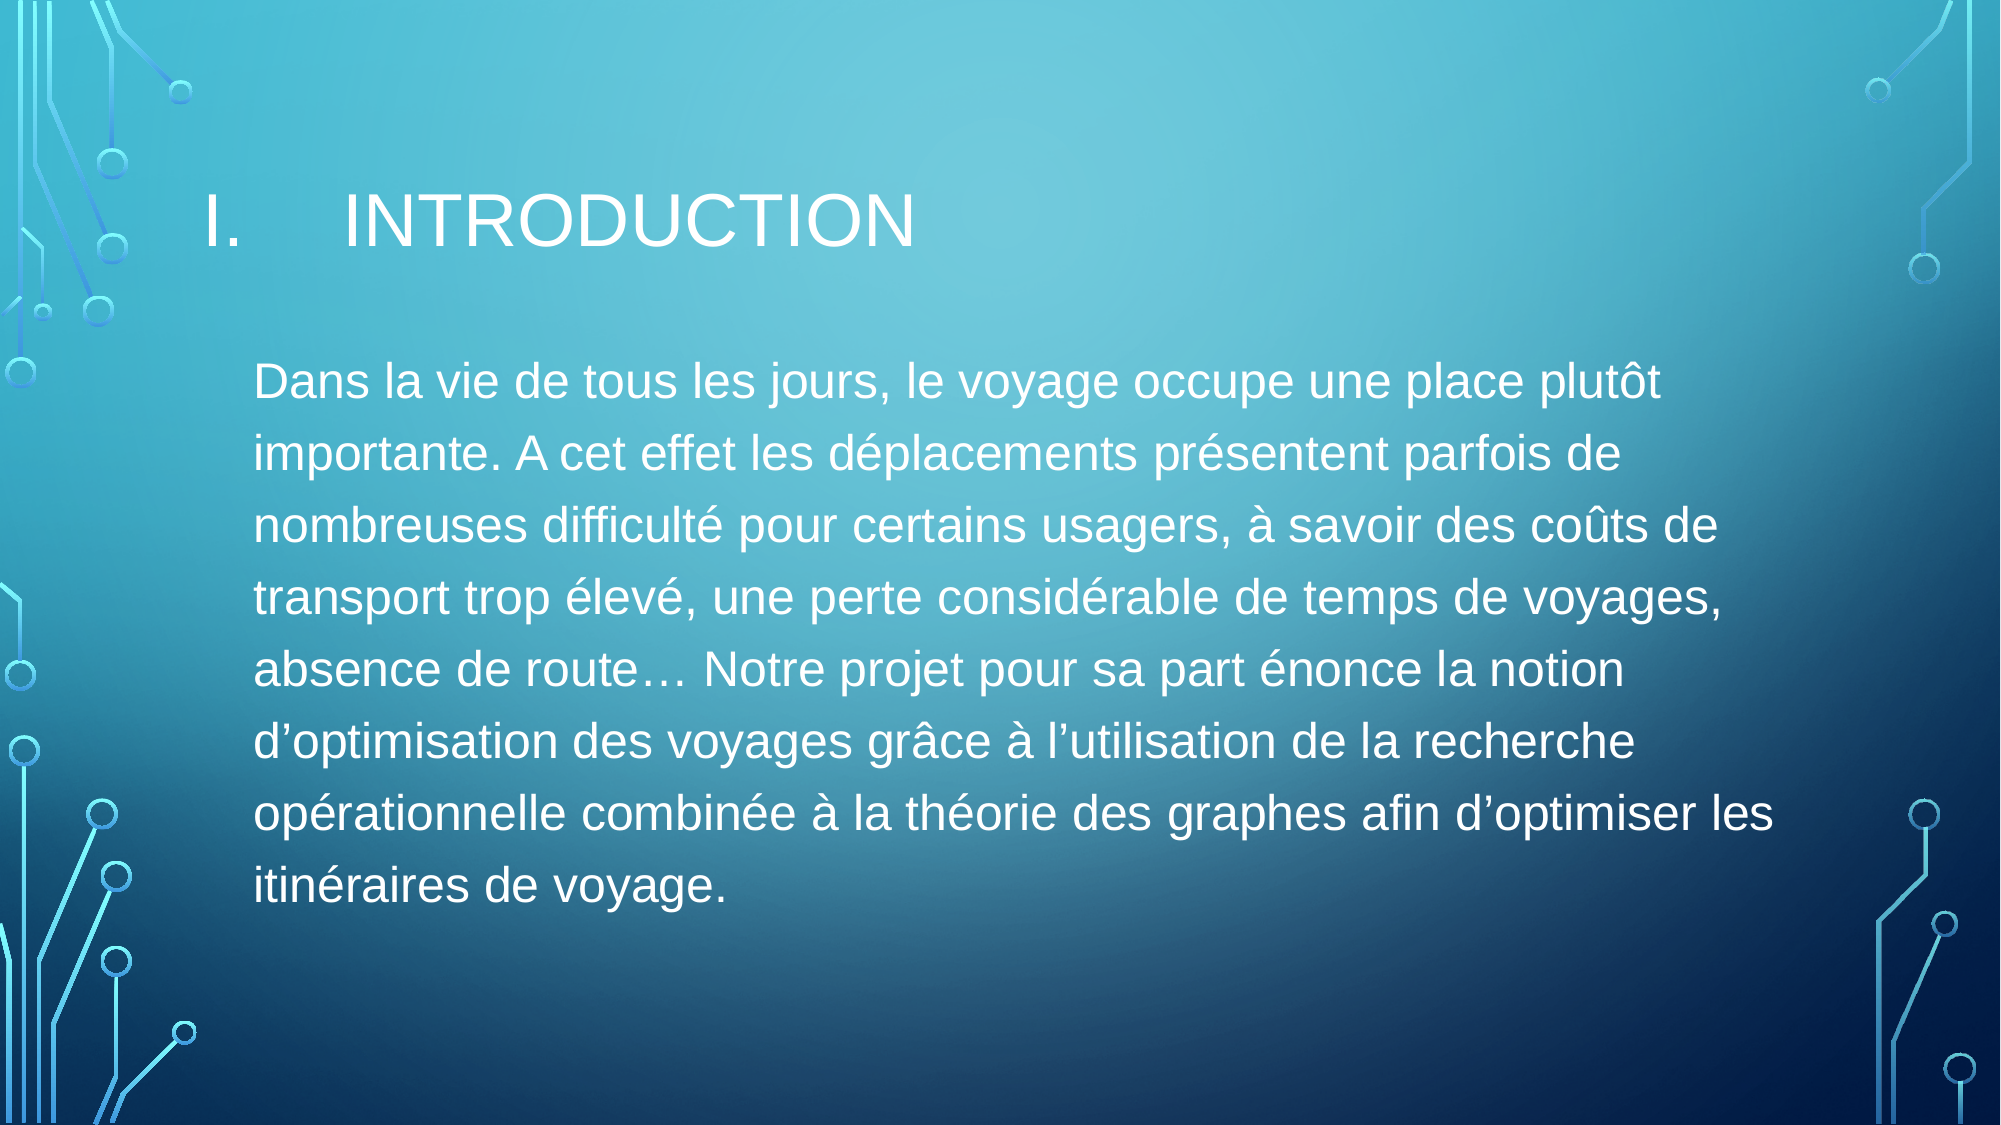

# INTRODUCTION
Dans la vie de tous les jours, le voyage occupe une place plutôt importante. A cet effet les déplacements présentent parfois de nombreuses difficulté pour certains usagers, à savoir des coûts de transport trop élevé, une perte considérable de temps de voyages, absence de route… Notre projet pour sa part énonce la notion d’optimisation des voyages grâce à l’utilisation de la recherche opérationnelle combinée à la théorie des graphes afin d’optimiser les itinéraires de voyage.